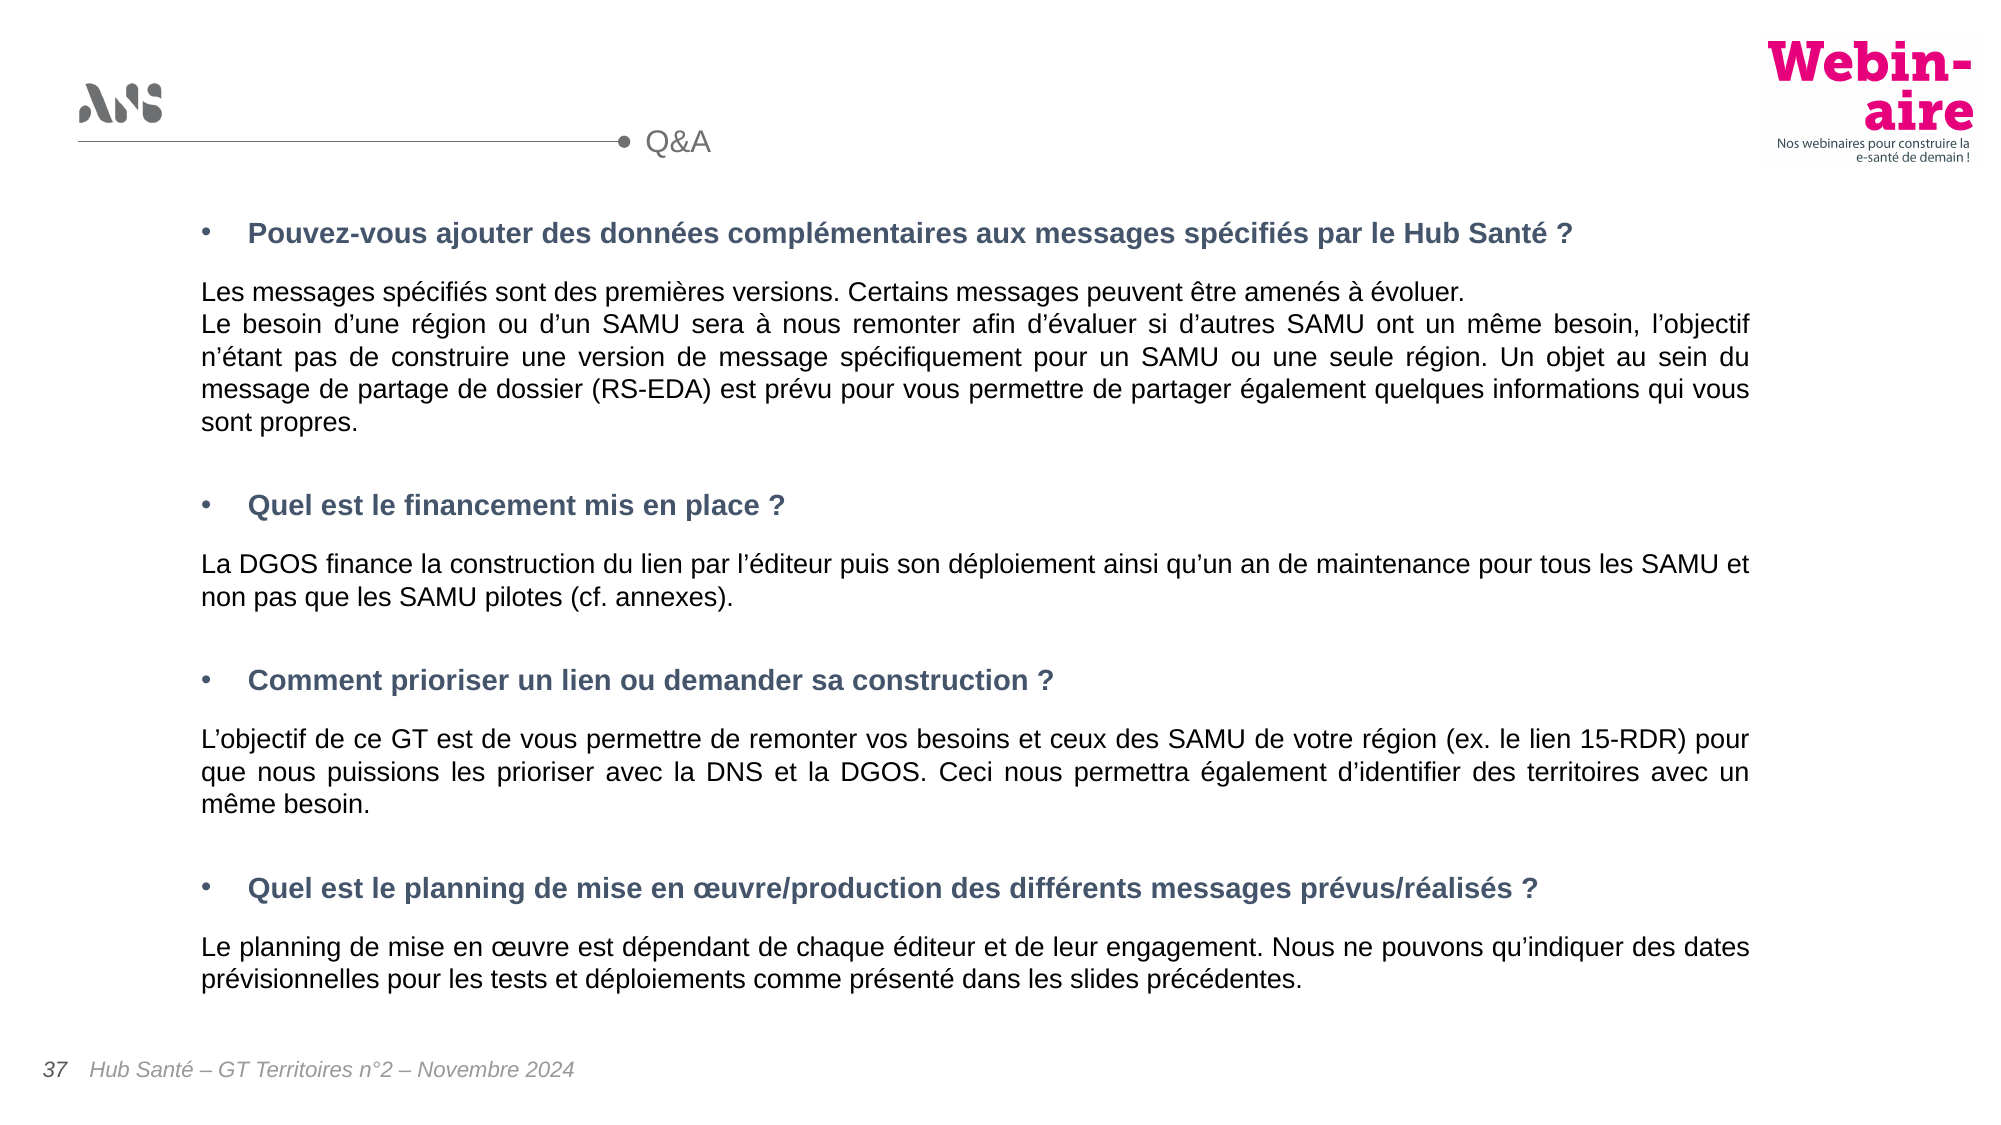

Q&A
Pouvez-vous ajouter des données complémentaires aux messages spécifiés par le Hub Santé ?

Les messages spécifiés sont des premières versions. Certains messages peuvent être amenés à évoluer.
Le besoin d’une région ou d’un SAMU sera à nous remonter afin d’évaluer si d’autres SAMU ont un même besoin, l’objectif n’étant pas de construire une version de message spécifiquement pour un SAMU ou une seule région. Un objet au sein du message de partage de dossier (RS-EDA) est prévu pour vous permettre de partager également quelques informations qui vous sont propres.

Quel est le financement mis en place ?

La DGOS finance la construction du lien par l’éditeur puis son déploiement ainsi qu’un an de maintenance pour tous les SAMU et non pas que les SAMU pilotes (cf. annexes).

Comment prioriser un lien ou demander sa construction ?

L’objectif de ce GT est de vous permettre de remonter vos besoins et ceux des SAMU de votre région (ex. le lien 15-RDR) pour que nous puissions les prioriser avec la DNS et la DGOS. Ceci nous permettra également d’identifier des territoires avec un même besoin.

Quel est le planning de mise en œuvre/production des différents messages prévus/réalisés ?

Le planning de mise en œuvre est dépendant de chaque éditeur et de leur engagement. Nous ne pouvons qu’indiquer des dates prévisionnelles pour les tests et déploiements comme présenté dans les slides précédentes.

Hub Santé – GT Territoires n°2 – Novembre 2024